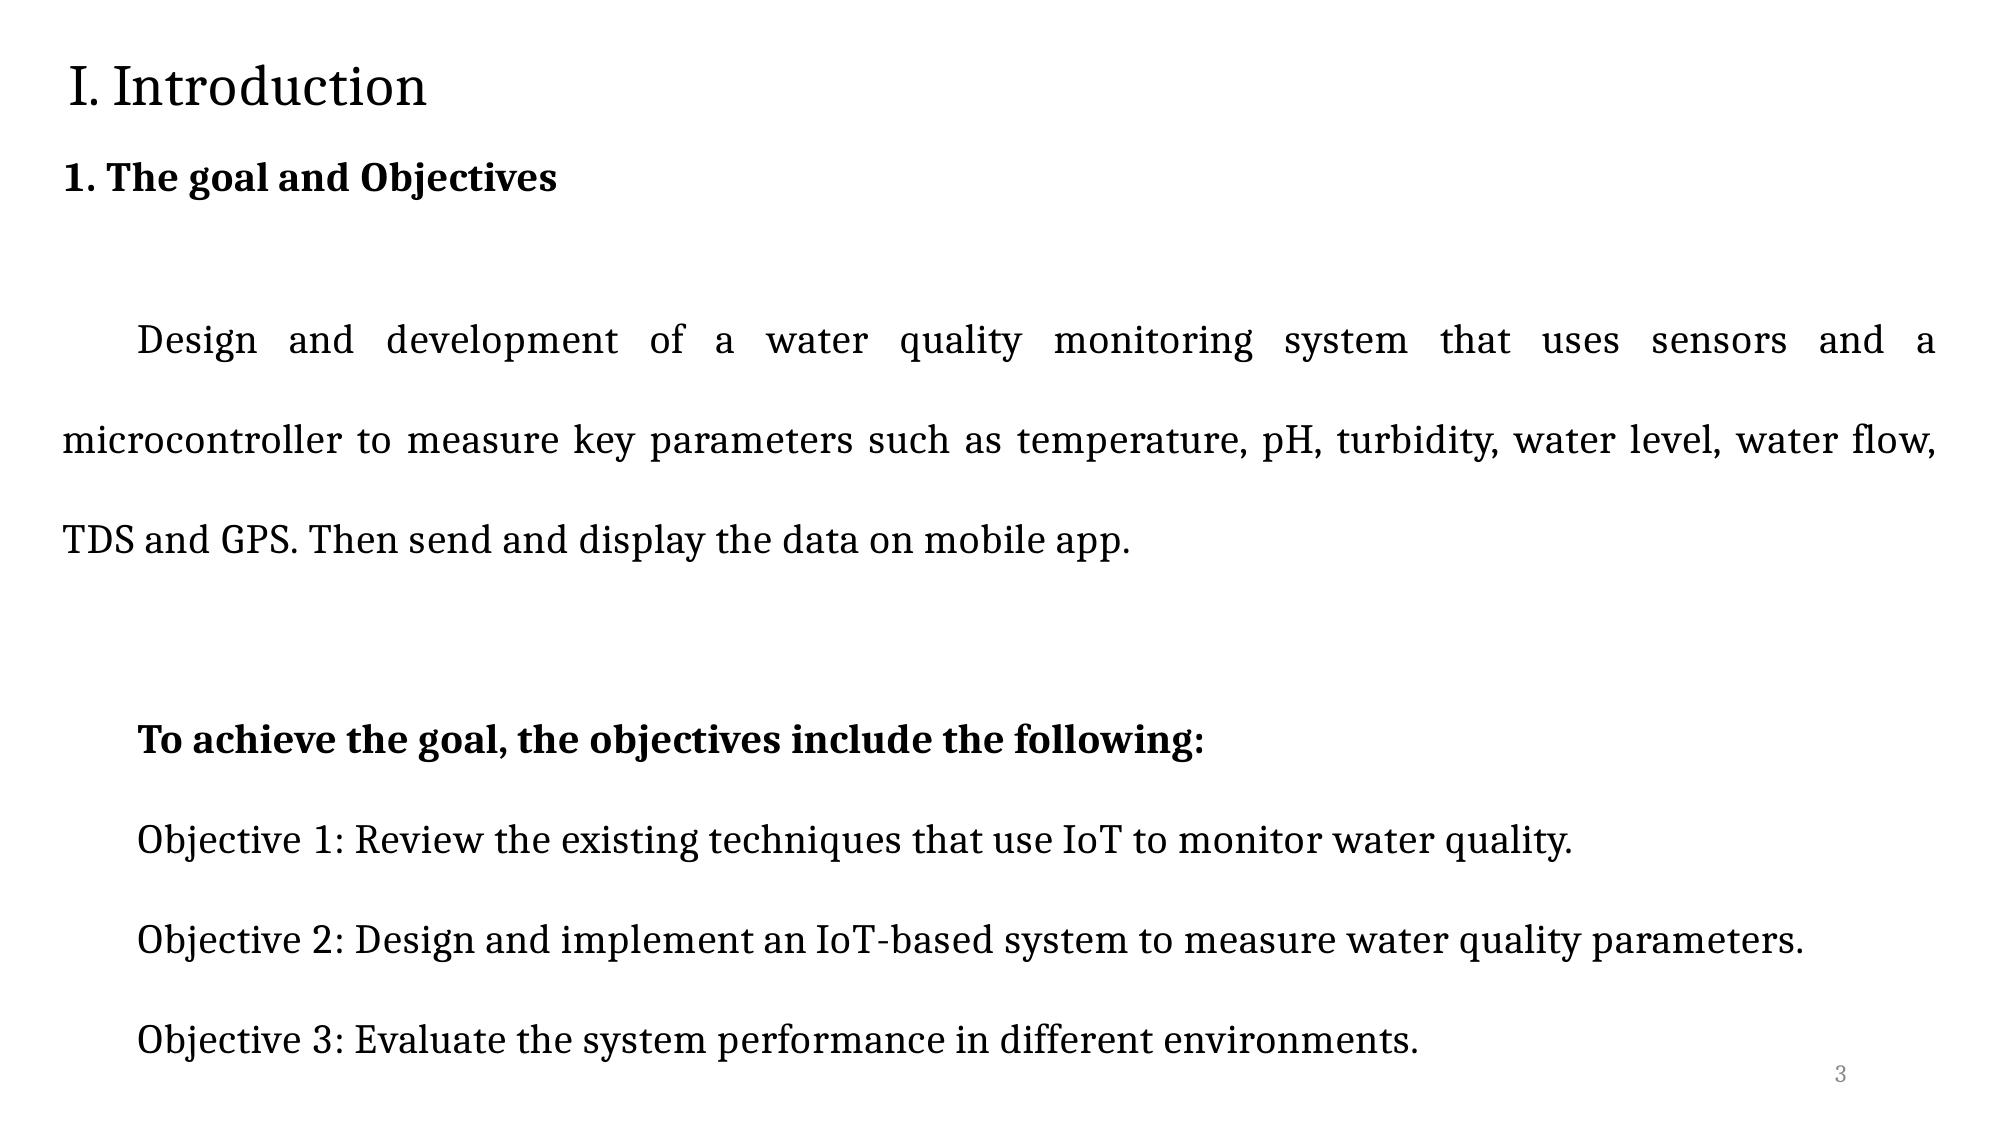

I. Introduction
1. The goal and Objectives

Design and development of a water quality monitoring system that uses sensors and a microcontroller to measure key parameters such as temperature, pH, turbidity, water level, water flow, TDS and GPS. Then send and display the data on mobile app.

To achieve the goal, the objectives include the following:
Objective 1: Review the existing techniques that use IoT to monitor water quality.
Objective 2: Design and implement an IoT-based system to measure water quality parameters.
Objective 3: Evaluate the system performance in different environments.

3